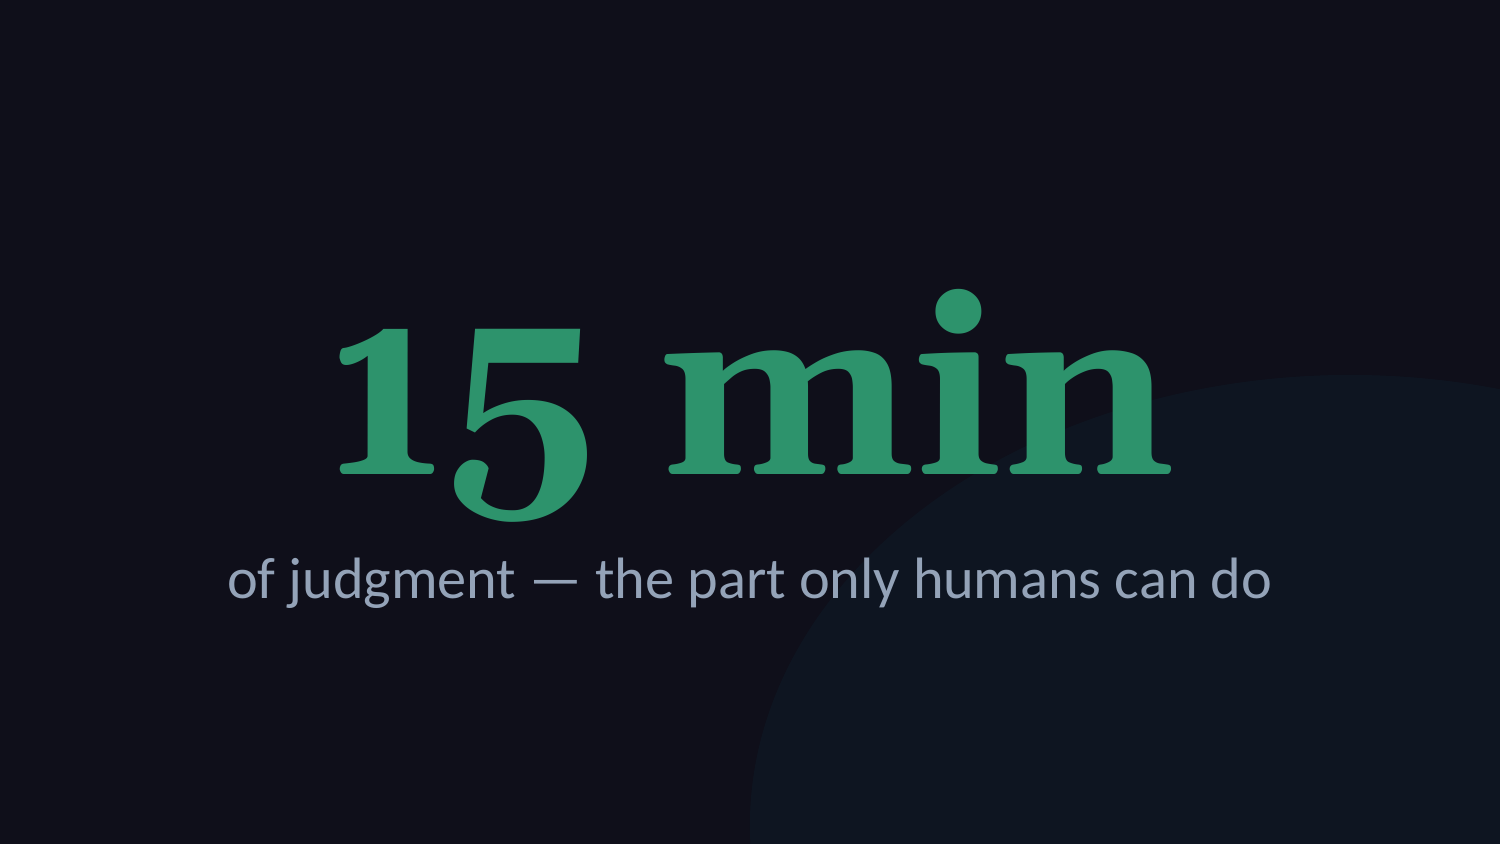

15 min

of judgment — the part only humans can do